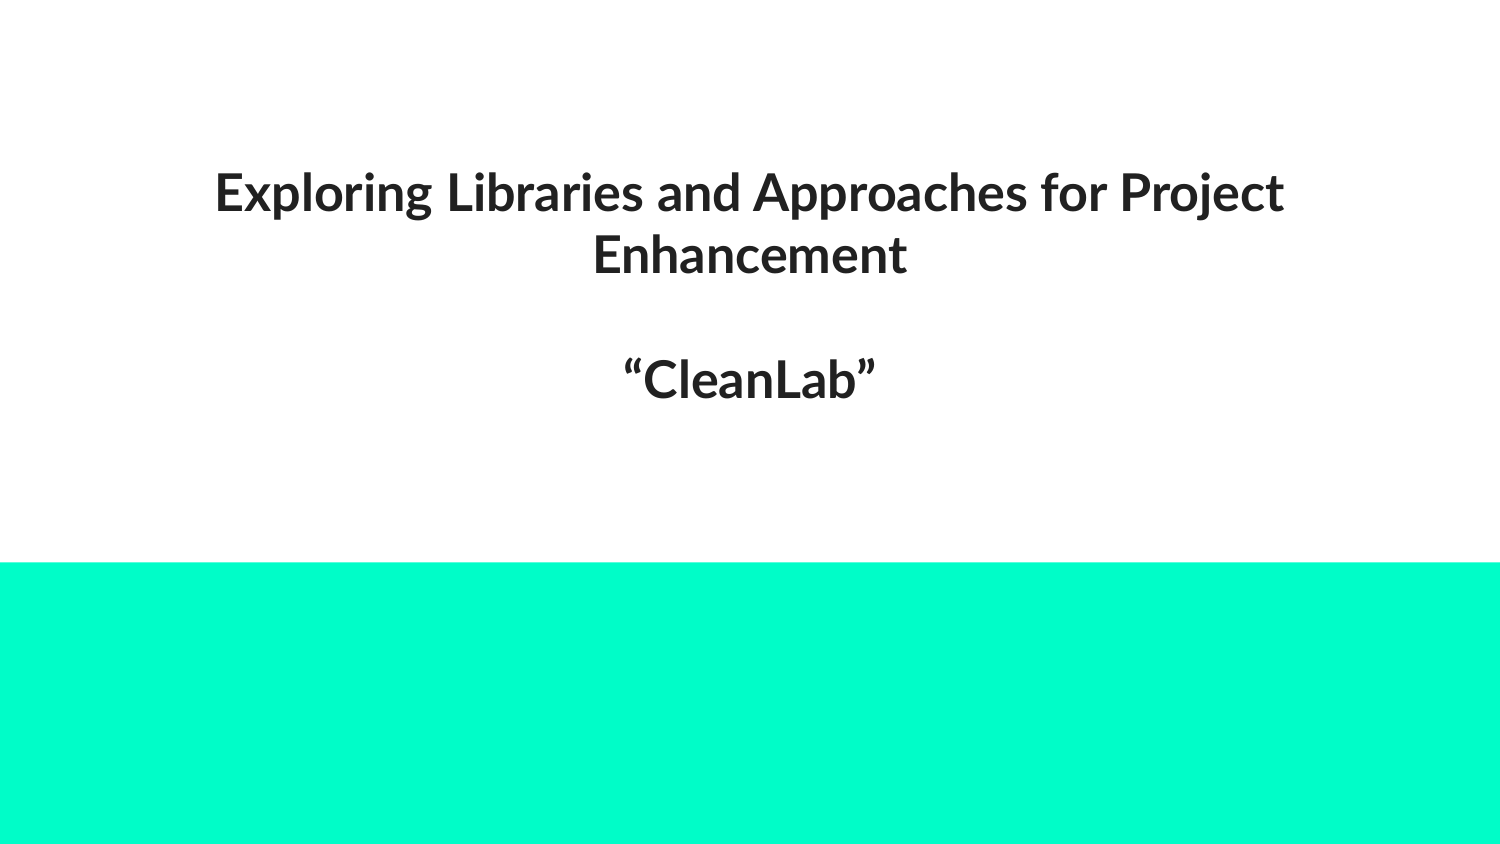

# Exploring Libraries and Approaches for Project Enhancement

“CleanLab”